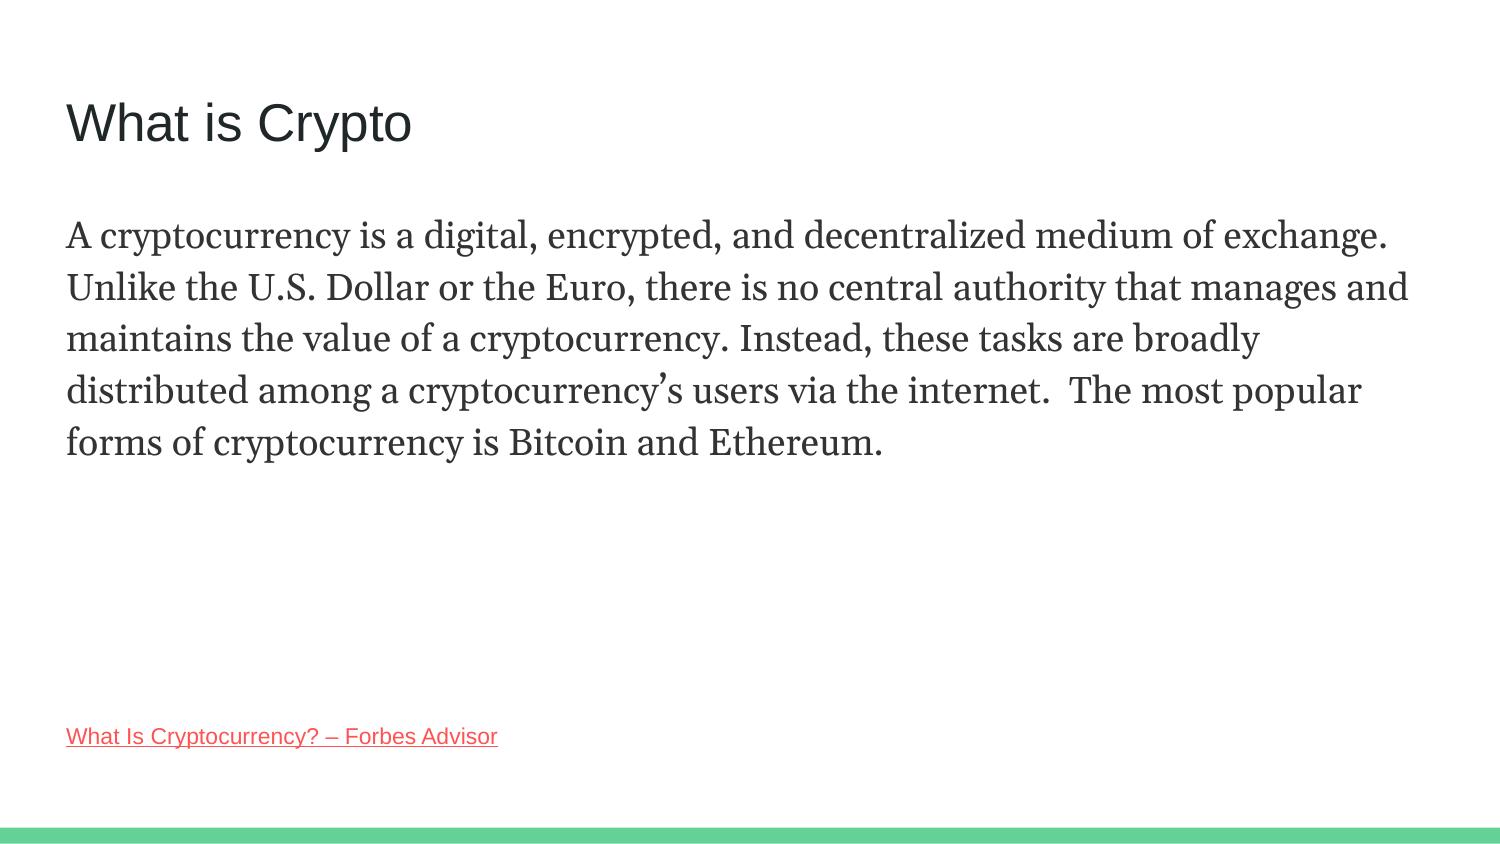

# What is Crypto
A cryptocurrency is a digital, encrypted, and decentralized medium of exchange. Unlike the U.S. Dollar or the Euro, there is no central authority that manages and maintains the value of a cryptocurrency. Instead, these tasks are broadly distributed among a cryptocurrency’s users via the internet.  The most popular forms of cryptocurrency is Bitcoin and Ethereum.

What Is Cryptocurrency? – Forbes Advisor